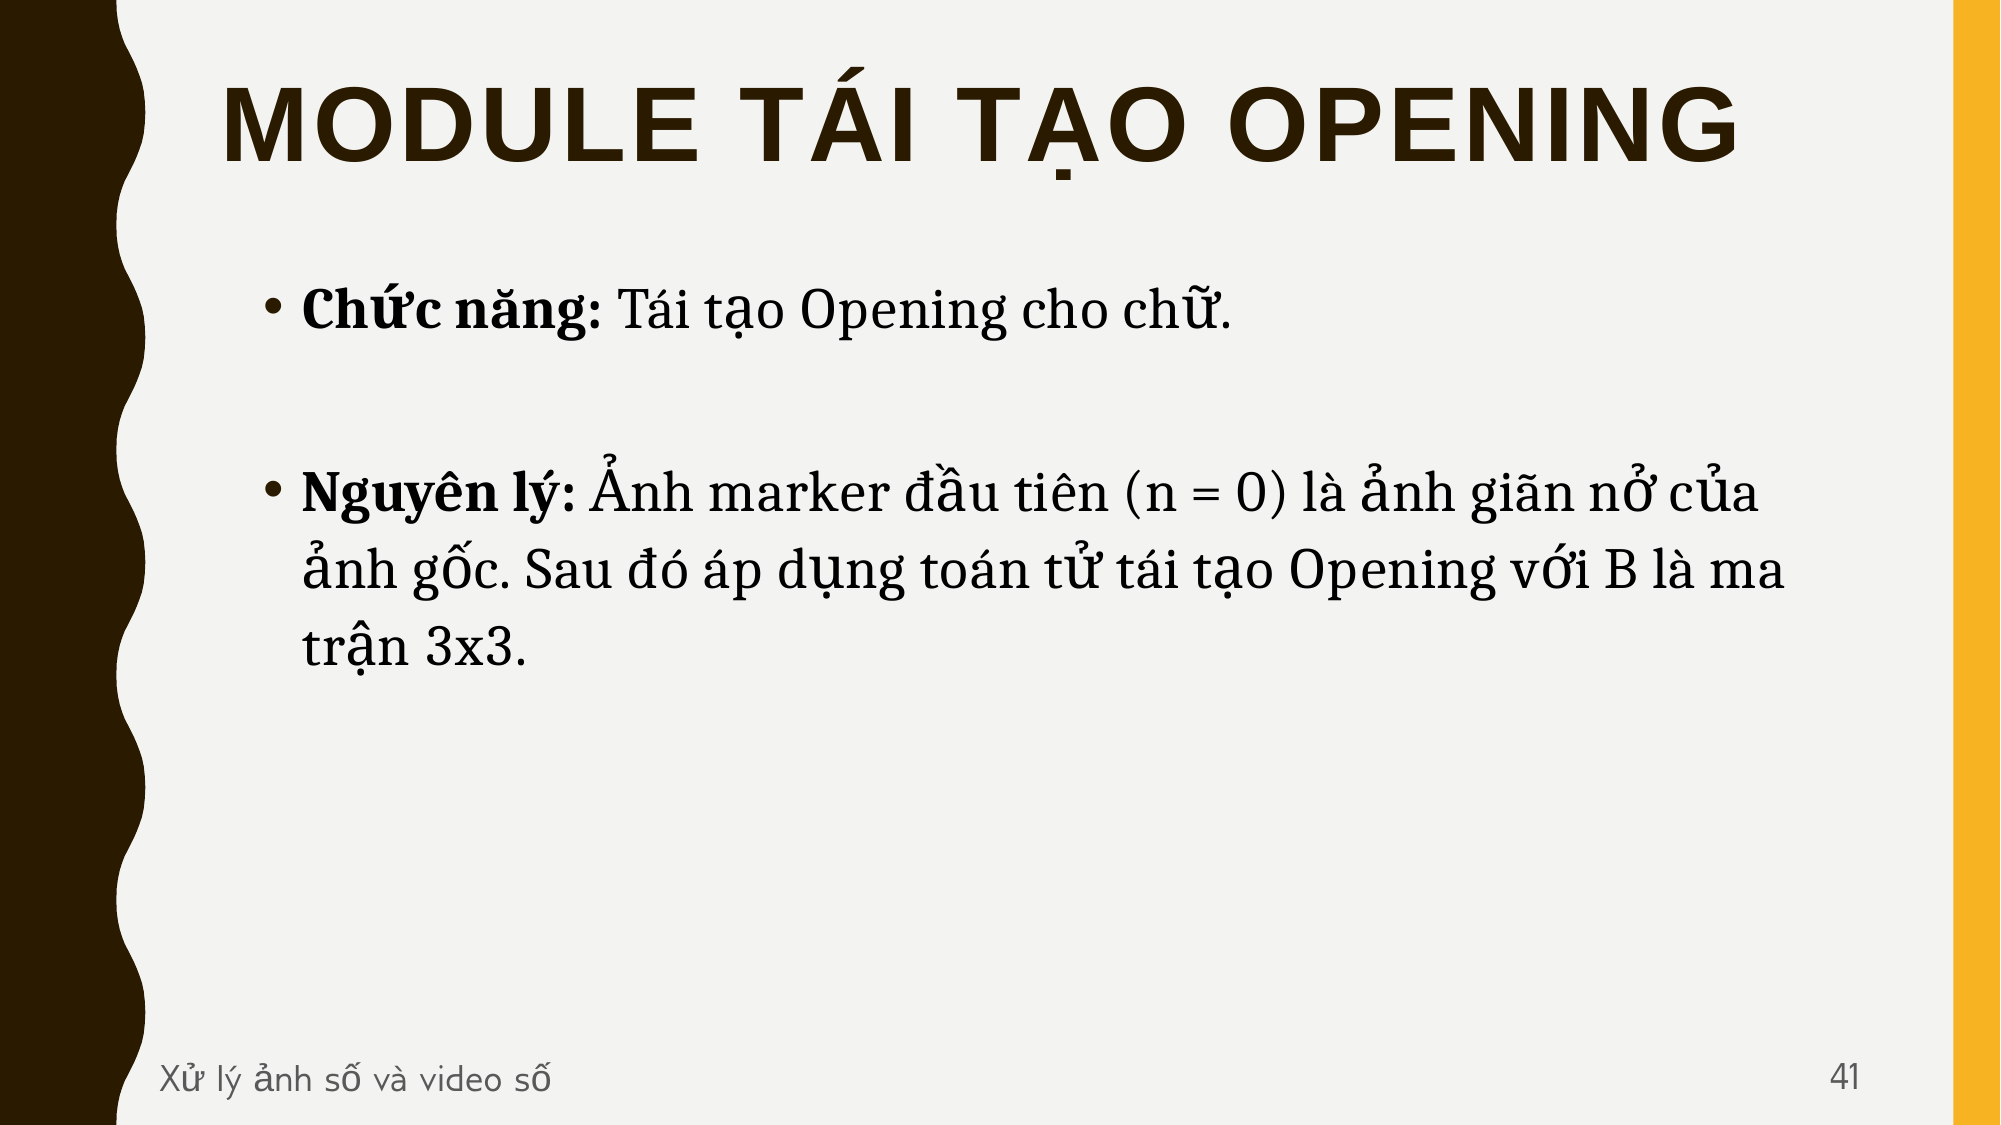

# Module tái tạo Opening
Chức năng: Tái tạo Opening cho chữ.

Nguyên lý: Ảnh marker đầu tiên (n = 0) là ảnh giãn nở của ảnh gốc. Sau đó áp dụng toán tử tái tạo Opening với B là ma trận 3x3.

41
Xử lý ảnh số và video số